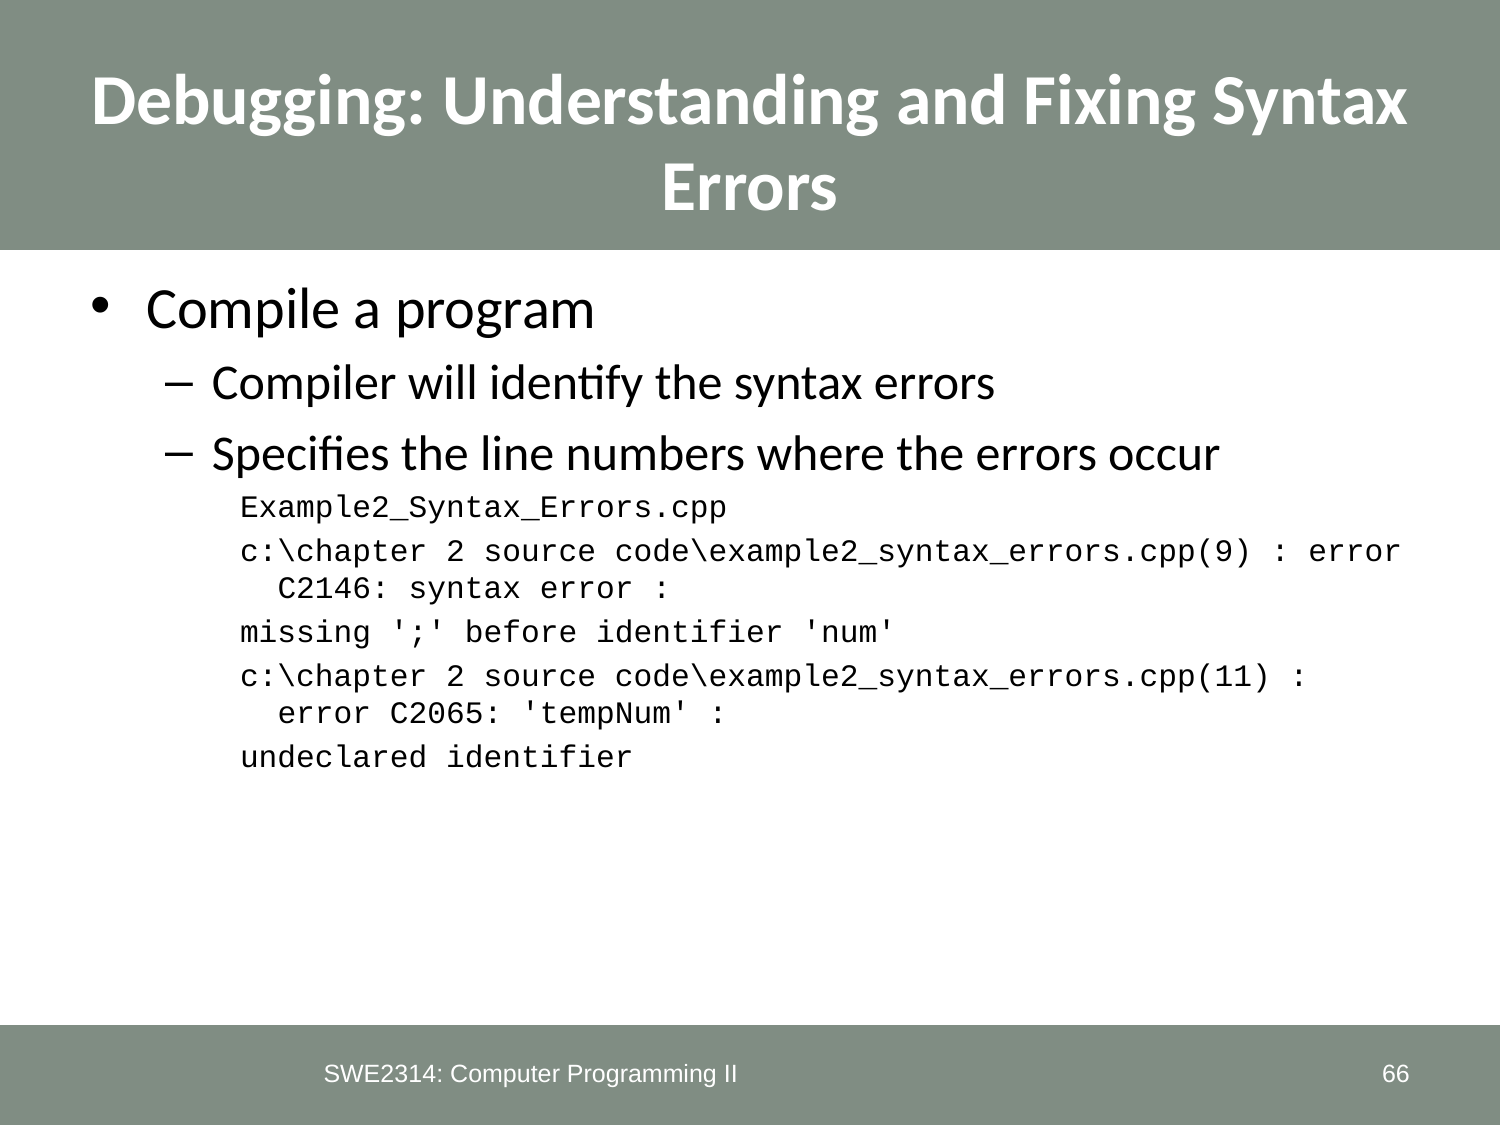

# Debugging: Understanding and Fixing Syntax Errors
Compile a program
Compiler will identify the syntax errors
Specifies the line numbers where the errors occur
Example2_Syntax_Errors.cpp
c:\chapter 2 source code\example2_syntax_errors.cpp(9) : error C2146: syntax error :
missing ';' before identifier 'num'
c:\chapter 2 source code\example2_syntax_errors.cpp(11) : error C2065: 'tempNum' :
undeclared identifier
SWE2314: Computer Programming II
66